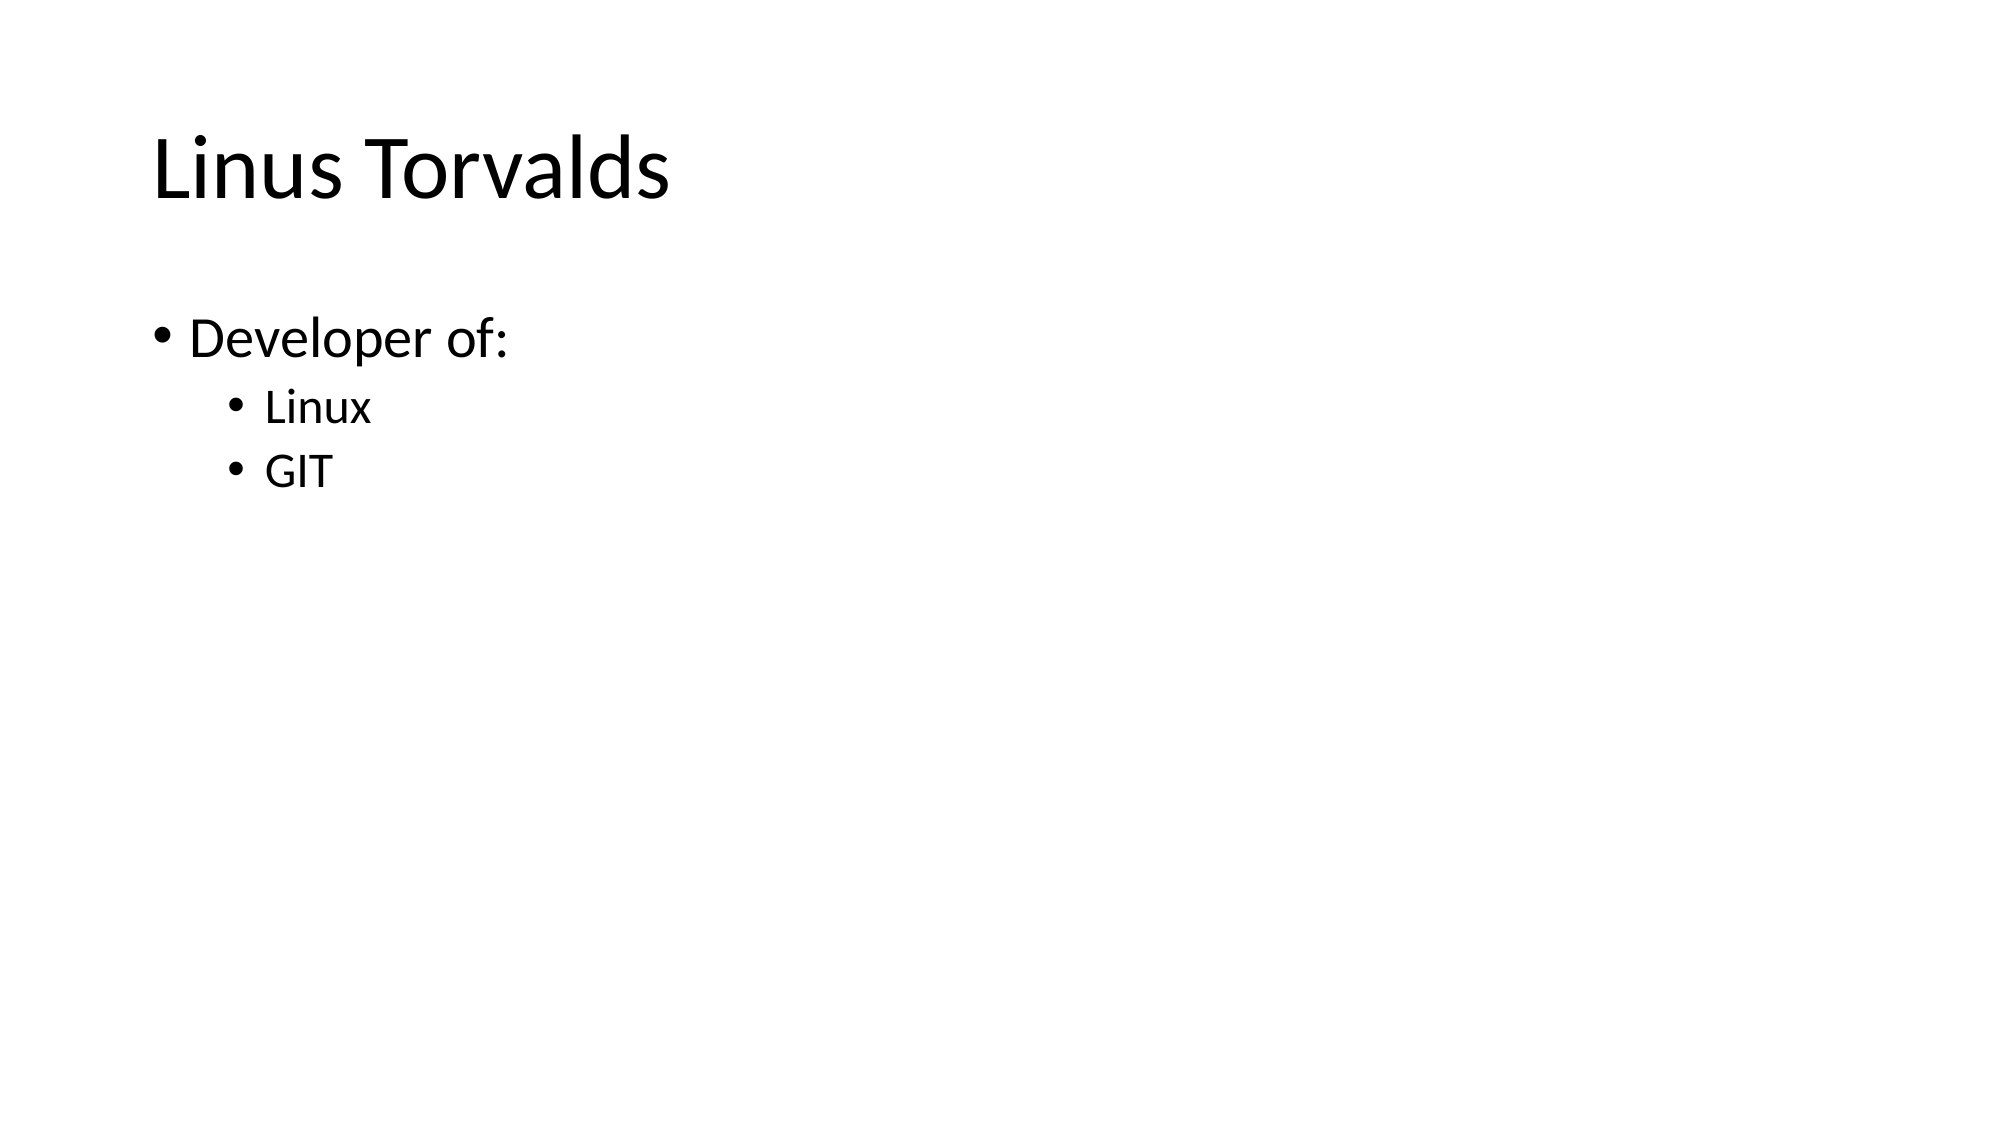

# Linus Torvalds
Developer of:
Linux
GIT